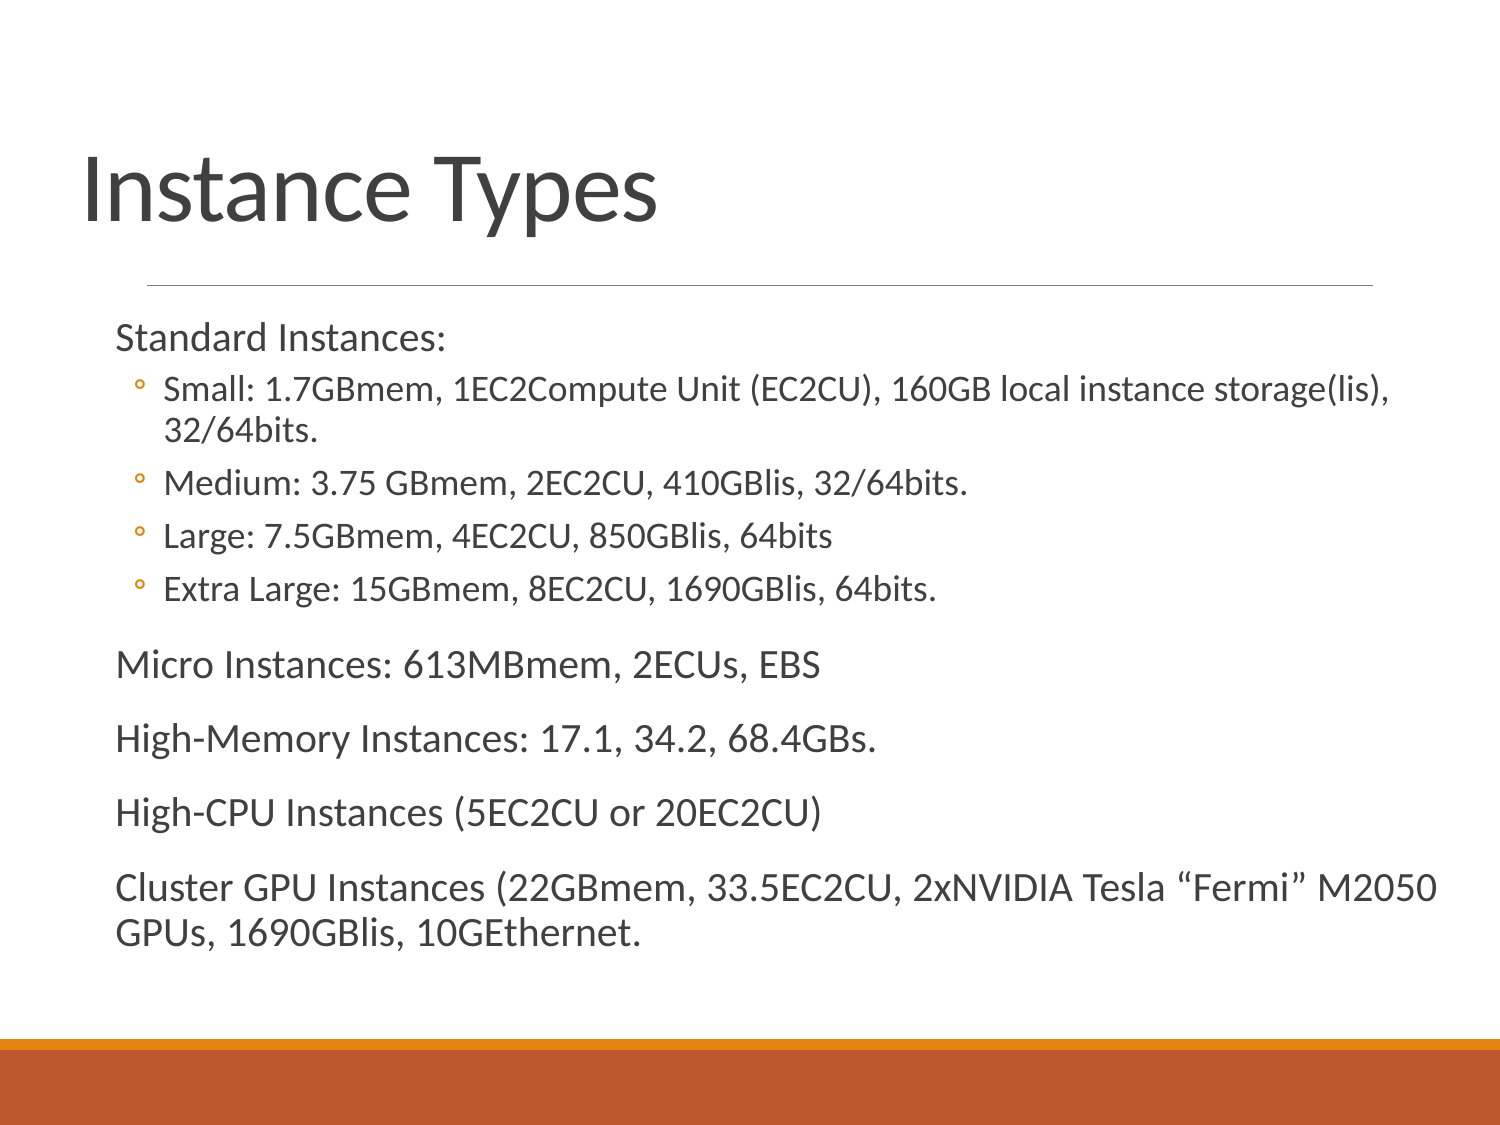

# Instance Types
Standard Instances:
Small: 1.7GBmem, 1EC2Compute Unit (EC2CU), 160GB local instance storage(lis), 32/64bits.
Medium: 3.75 GBmem, 2EC2CU, 410GBlis, 32/64bits.
Large: 7.5GBmem, 4EC2CU, 850GBlis, 64bits
Extra Large: 15GBmem, 8EC2CU, 1690GBlis, 64bits.
Micro Instances: 613MBmem, 2ECUs, EBS
High-Memory Instances: 17.1, 34.2, 68.4GBs.
High-CPU Instances (5EC2CU or 20EC2CU)
Cluster GPU Instances (22GBmem, 33.5EC2CU, 2xNVIDIA Tesla “Fermi” M2050 GPUs, 1690GBlis, 10GEthernet.